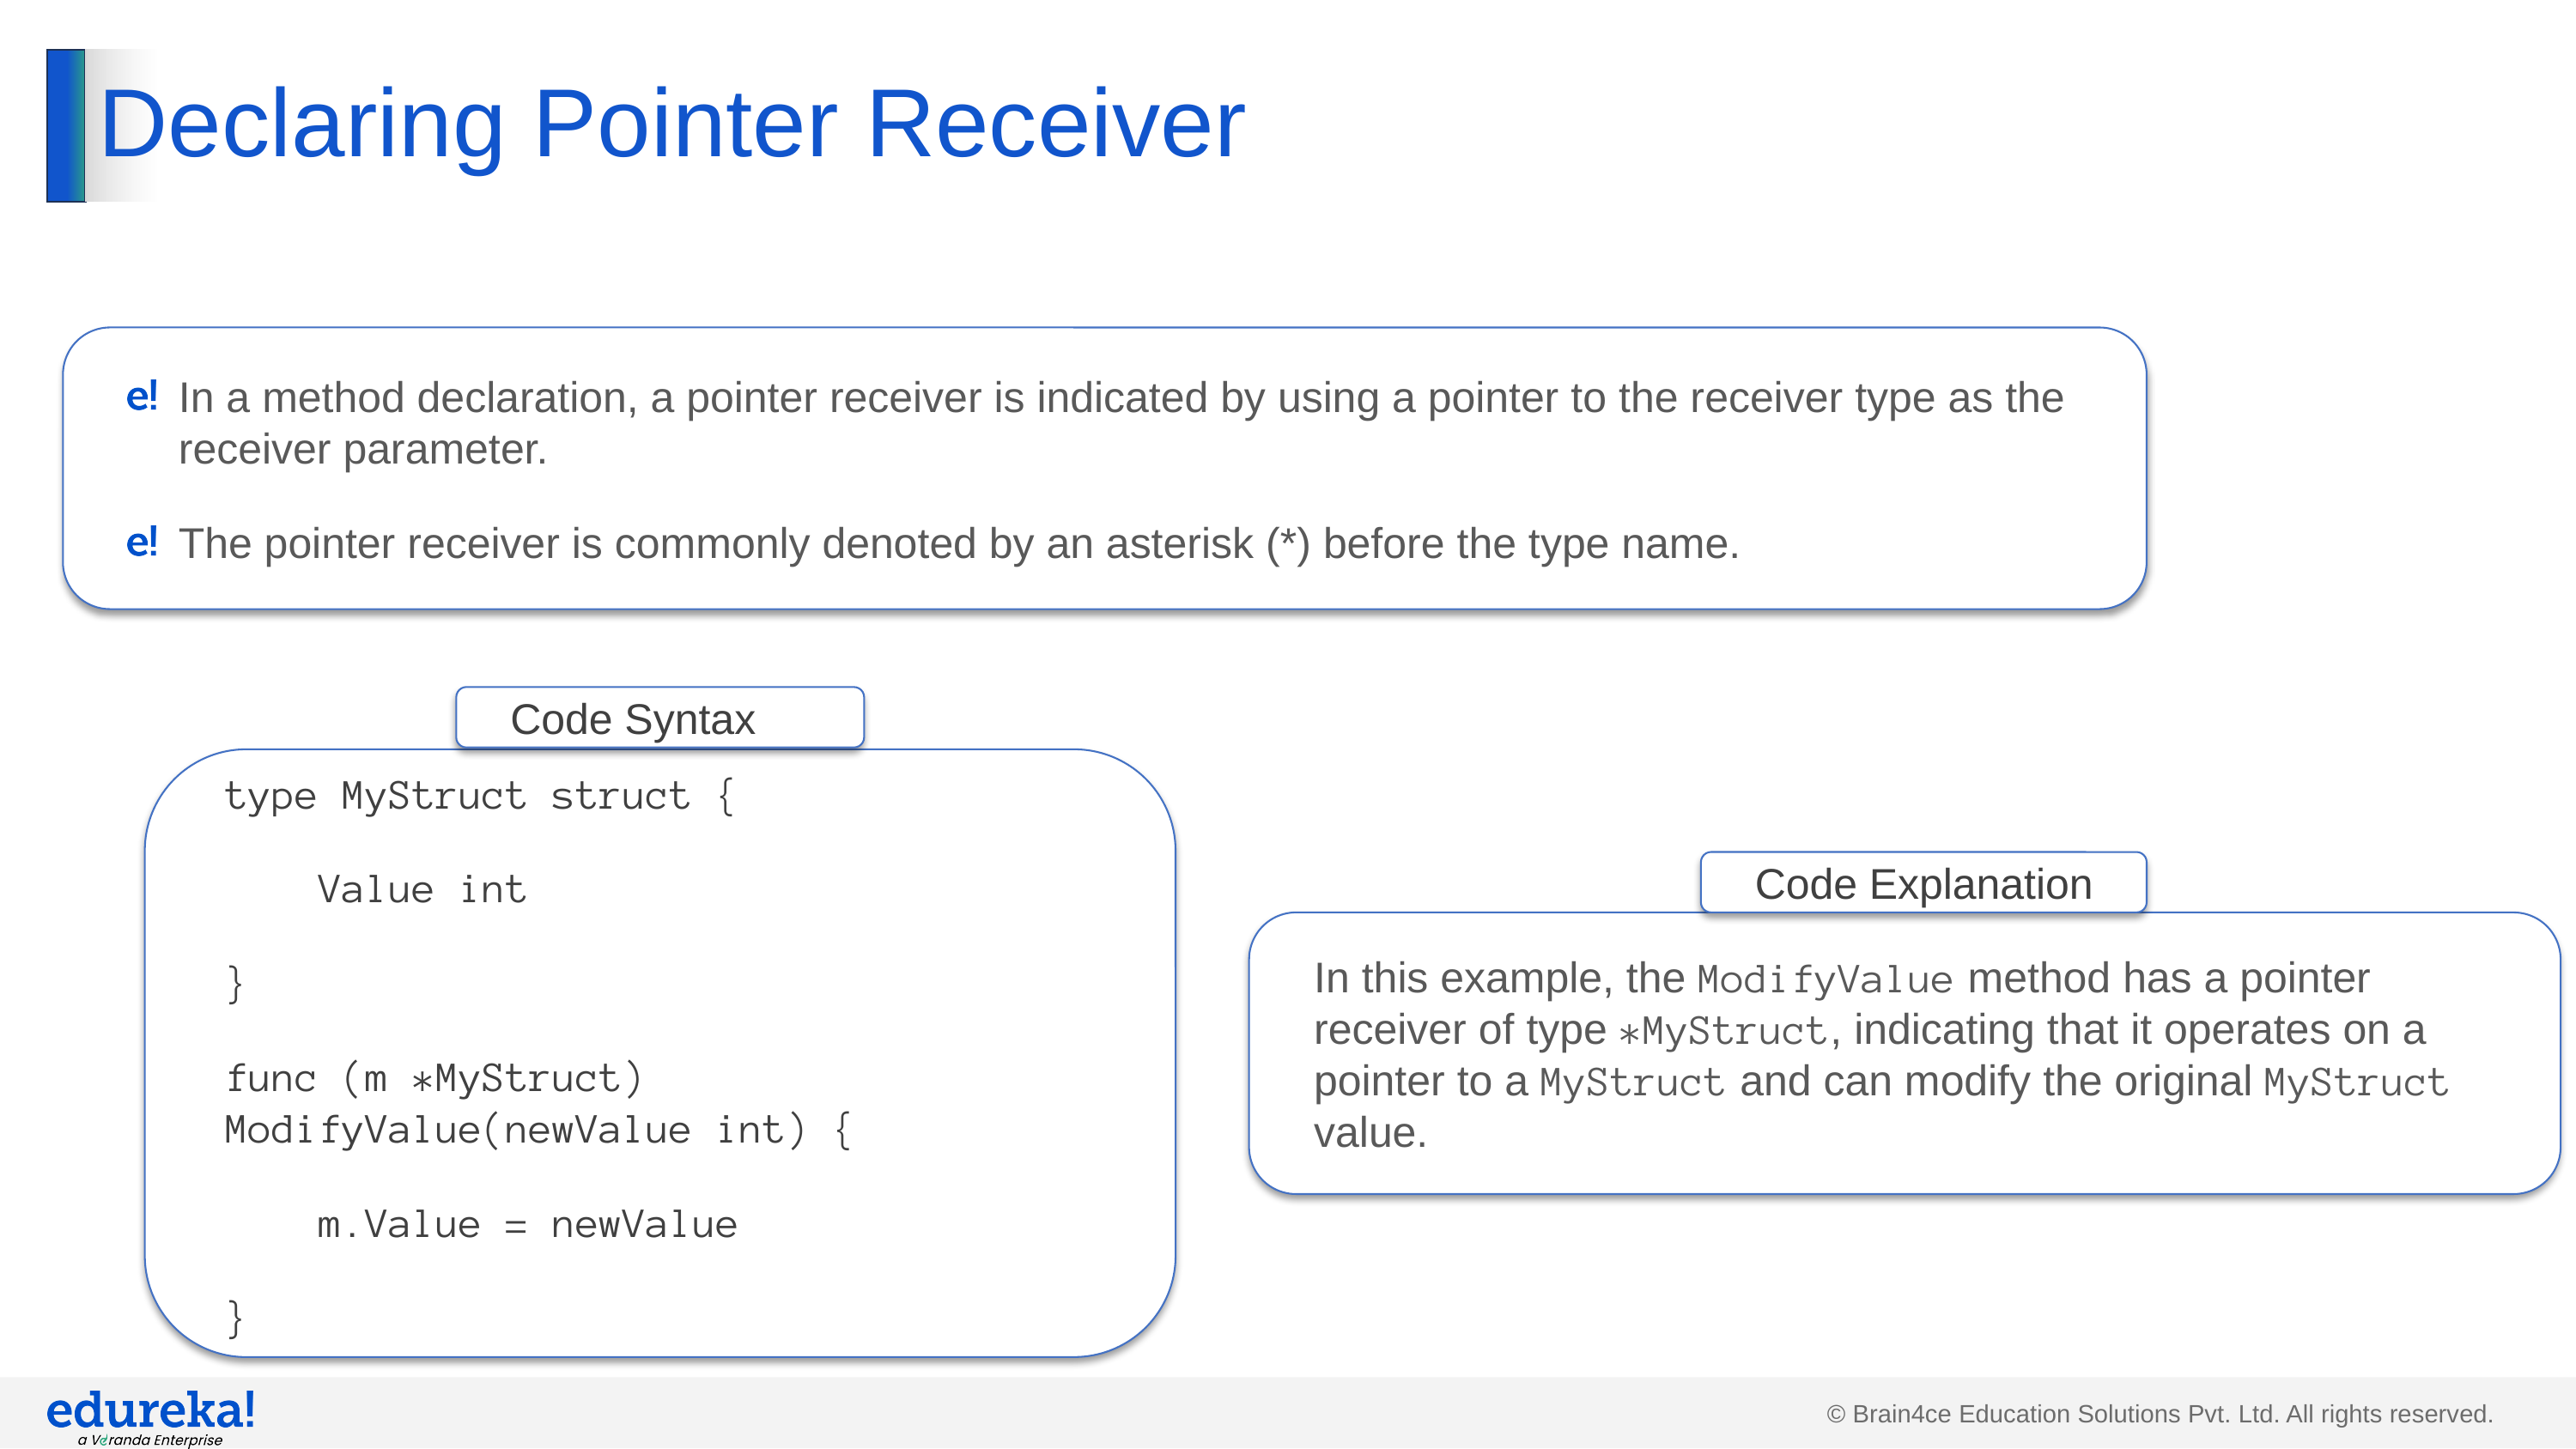

# Declaring Pointer Receiver
In a method declaration, a pointer receiver is indicated by using a pointer to the receiver type as the receiver parameter.
The pointer receiver is commonly denoted by an asterisk (*) before the type name.
Code Syntax
type MyStruct struct {
    Value int
}
func (m *MyStruct) ModifyValue(newValue int) {
    m.Value = newValue
}
Code Explanation
In this example, the ModifyValue method has a pointer receiver of type *MyStruct, indicating that it operates on a pointer to a MyStruct and can modify the original MyStruct value.